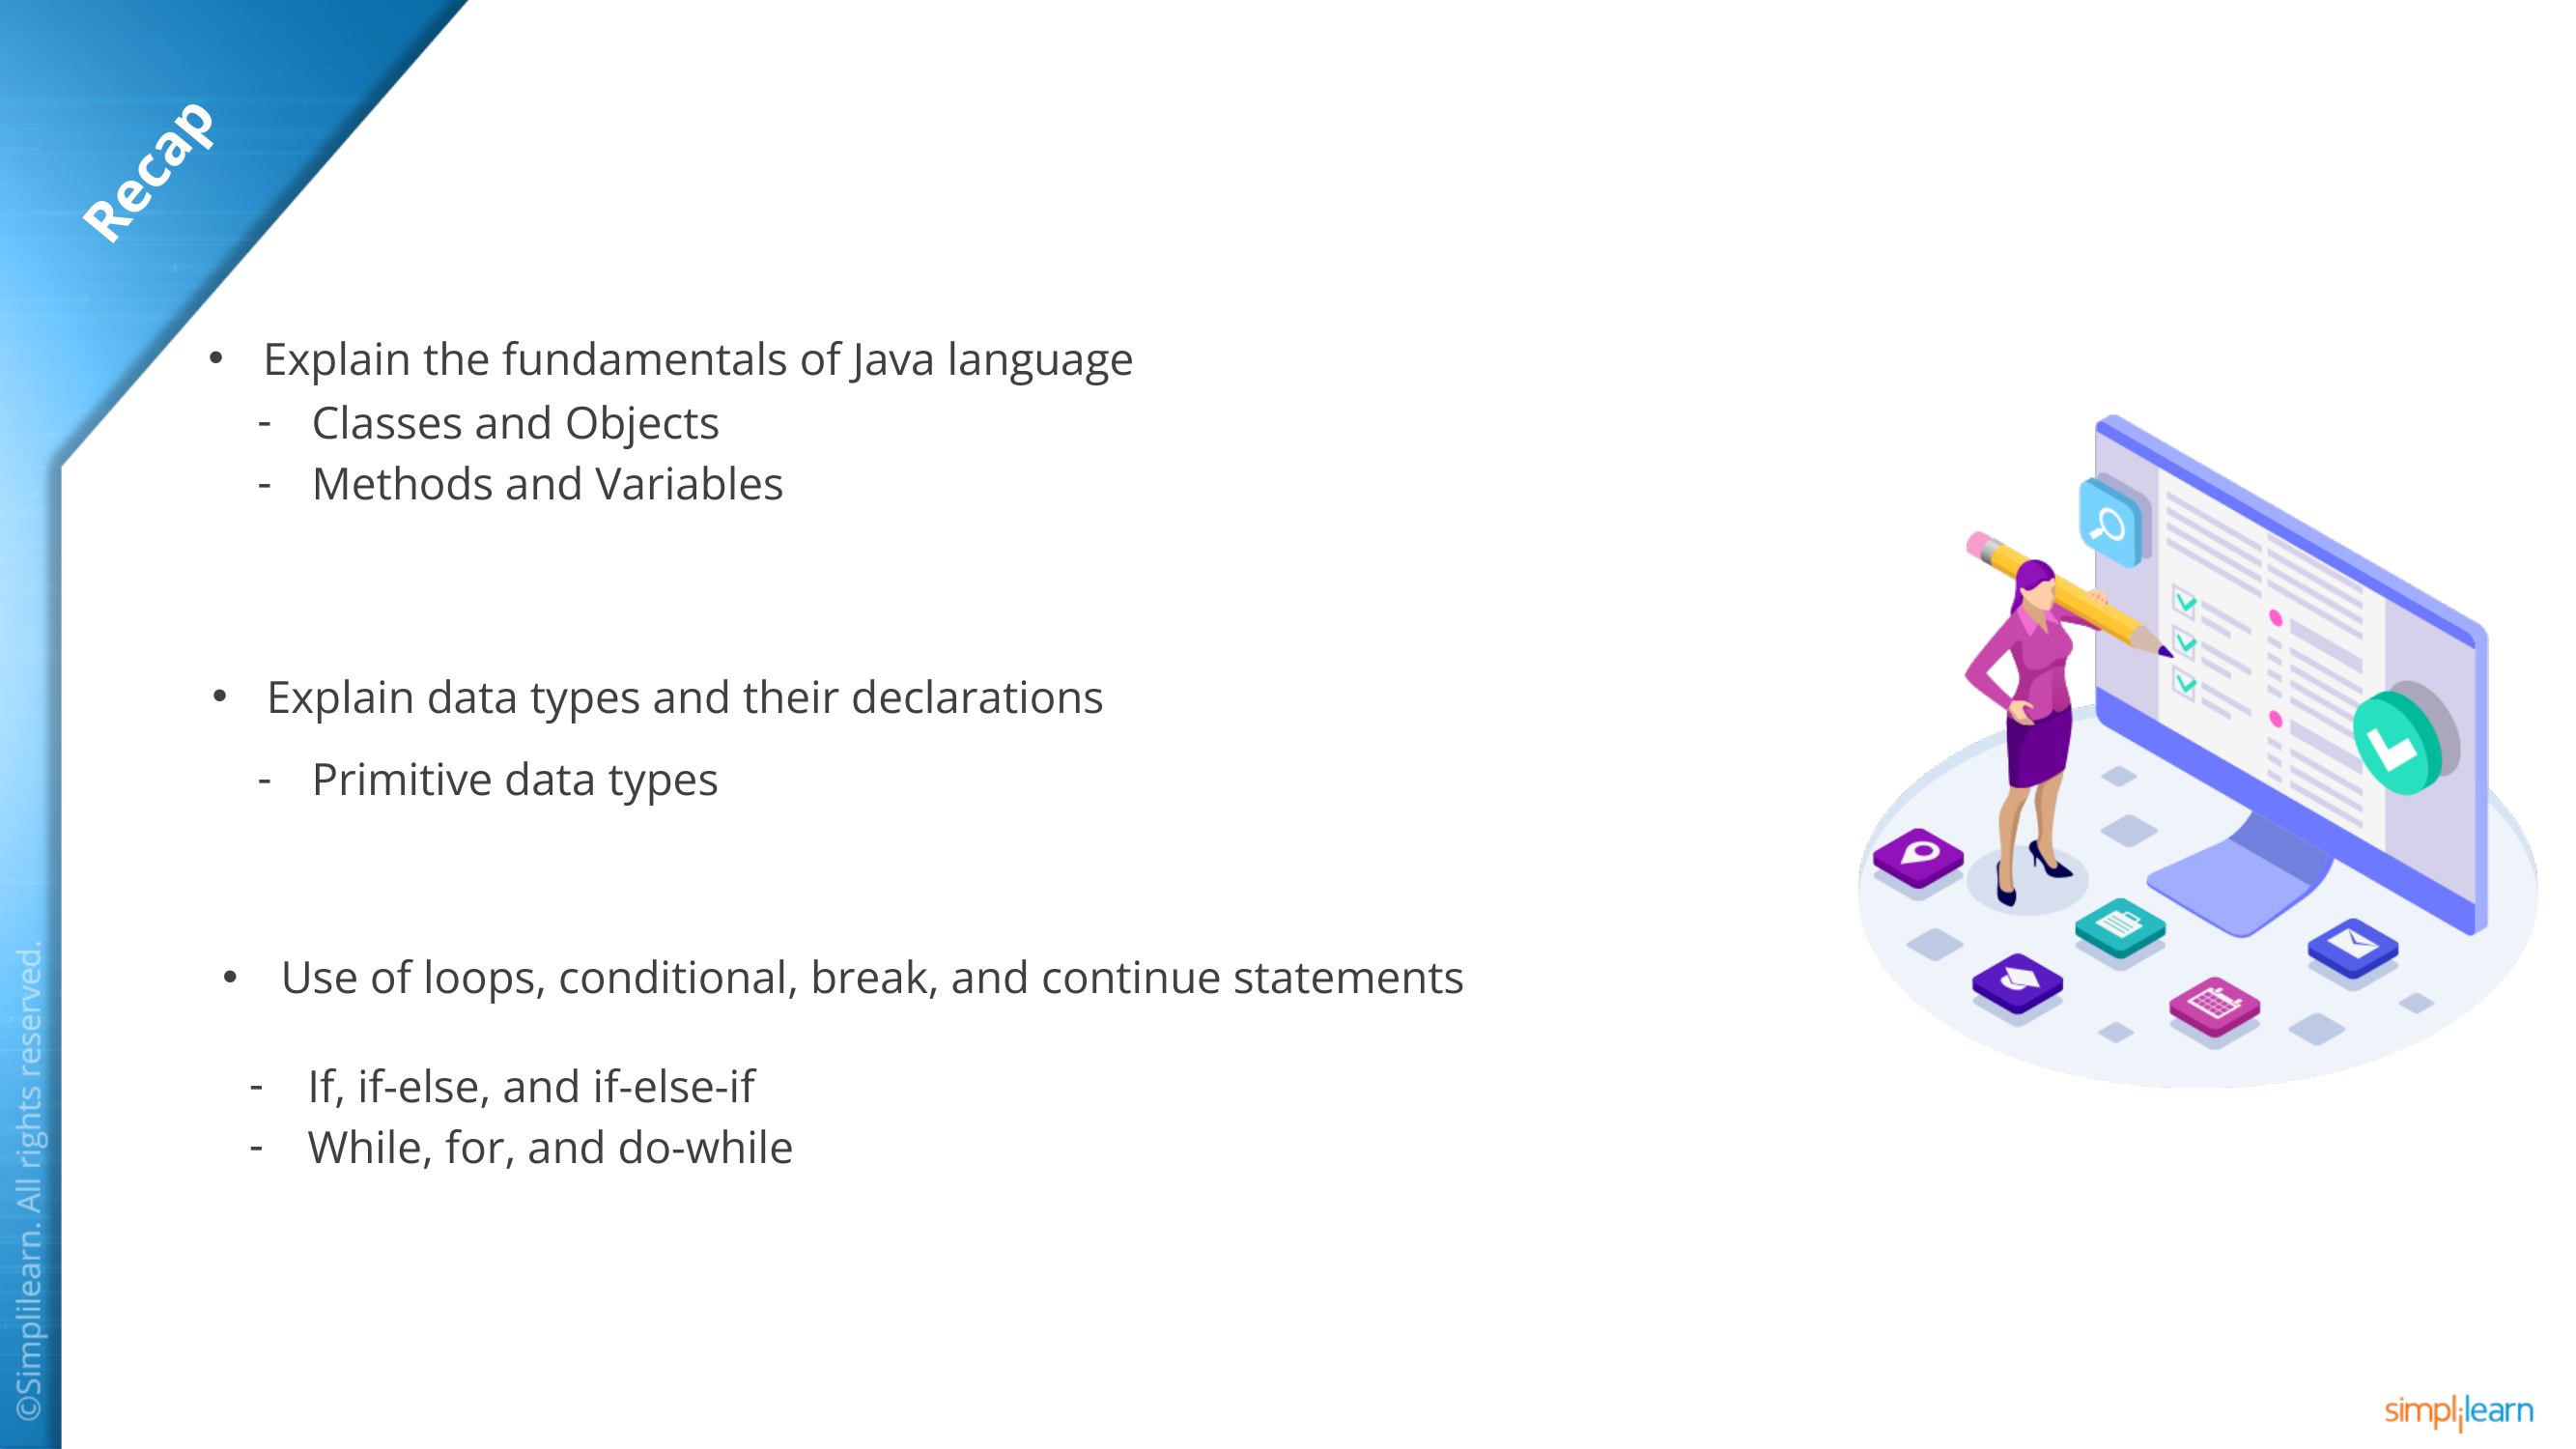

Explain the fundamentals of Java language
Classes and Objects
Methods and Variables
Explain data types and their declarations
Primitive data types
Use of loops, conditional, break, and continue statements

If, if-else, and if-else-if
While, for, and do-while